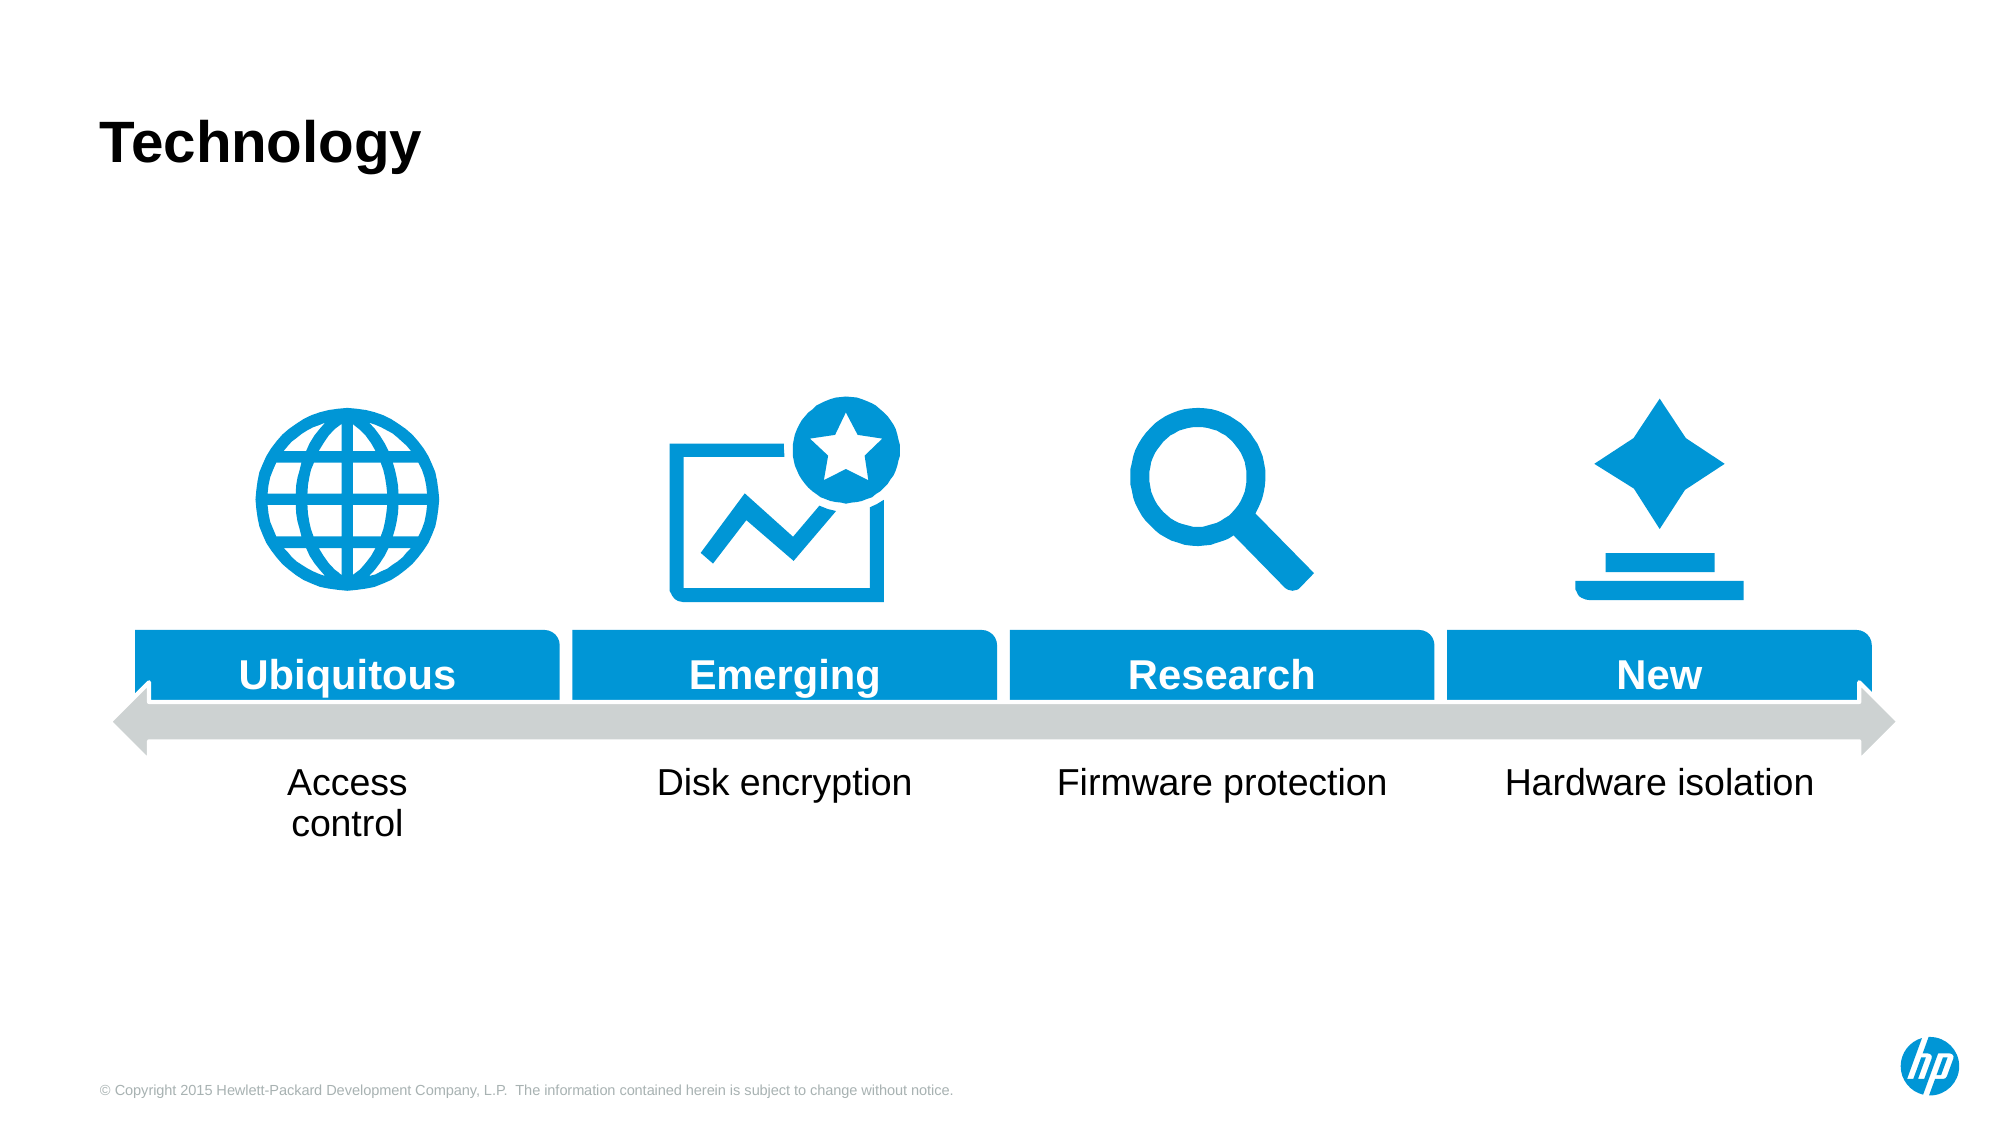

# Technology

Ubiquitous
Emerging
Research
New

Access control
Disk encryption
Firmware protection
Hardware isolation